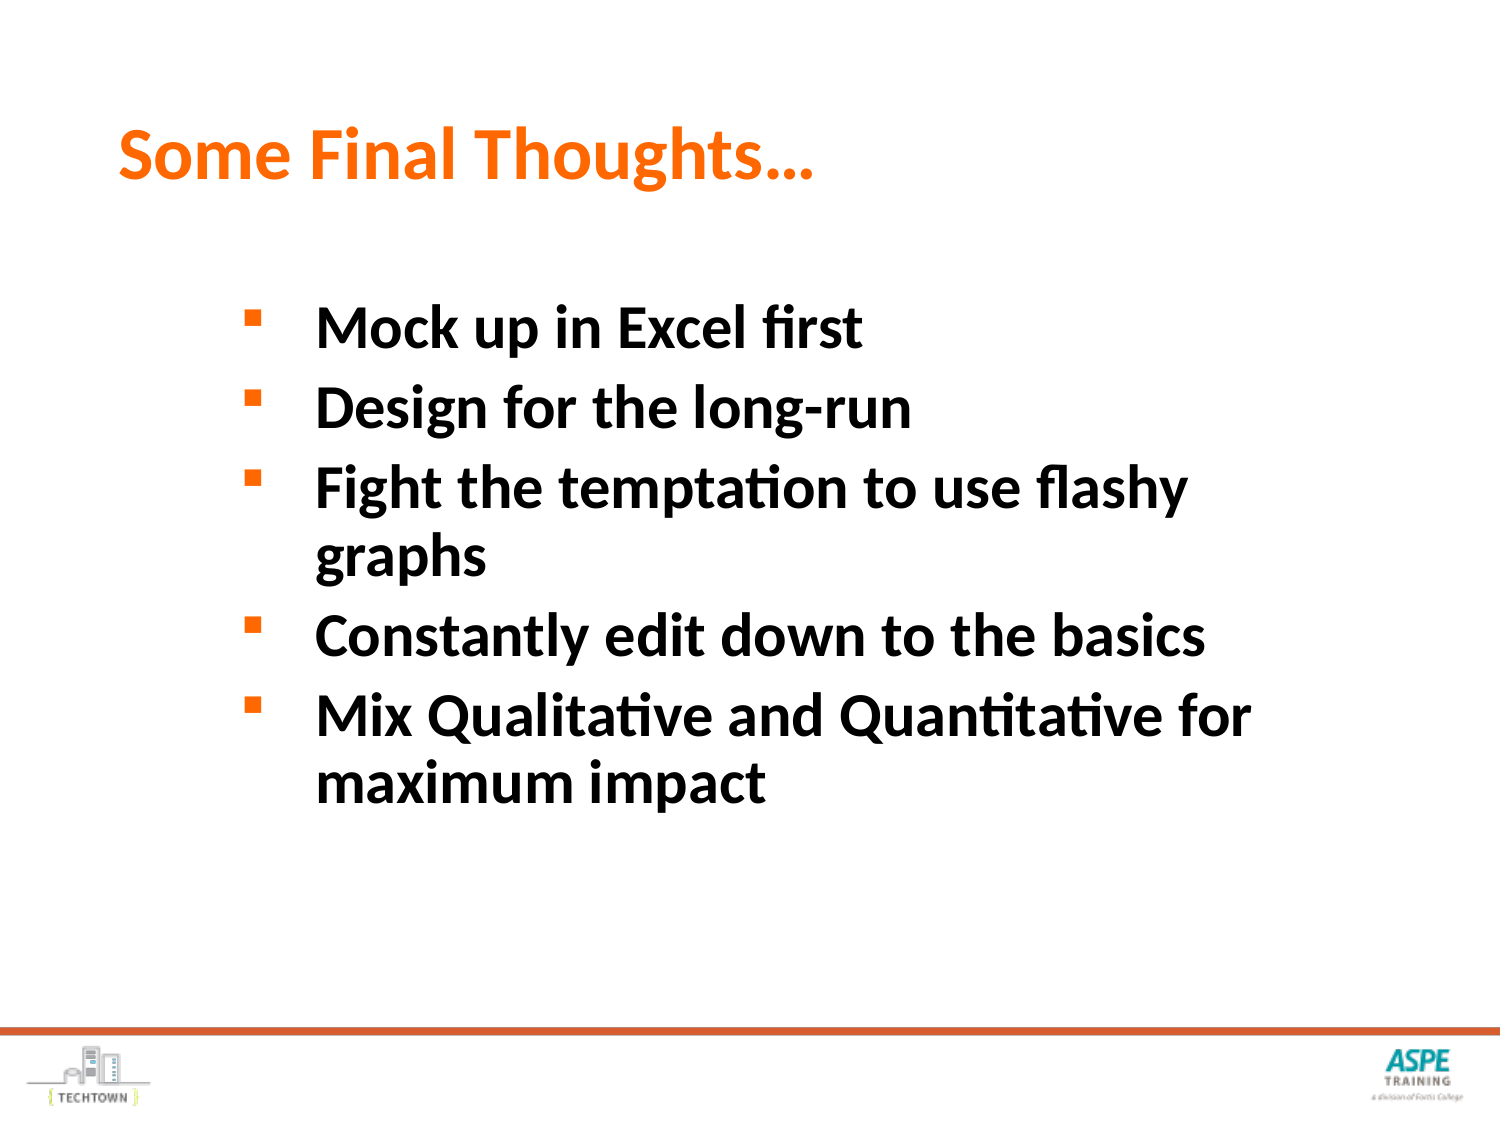

# Some Final Thoughts…
Mock up in Excel first
Design for the long-run
Fight the temptation to use flashy graphs
Constantly edit down to the basics
Mix Qualitative and Quantitative for maximum impact